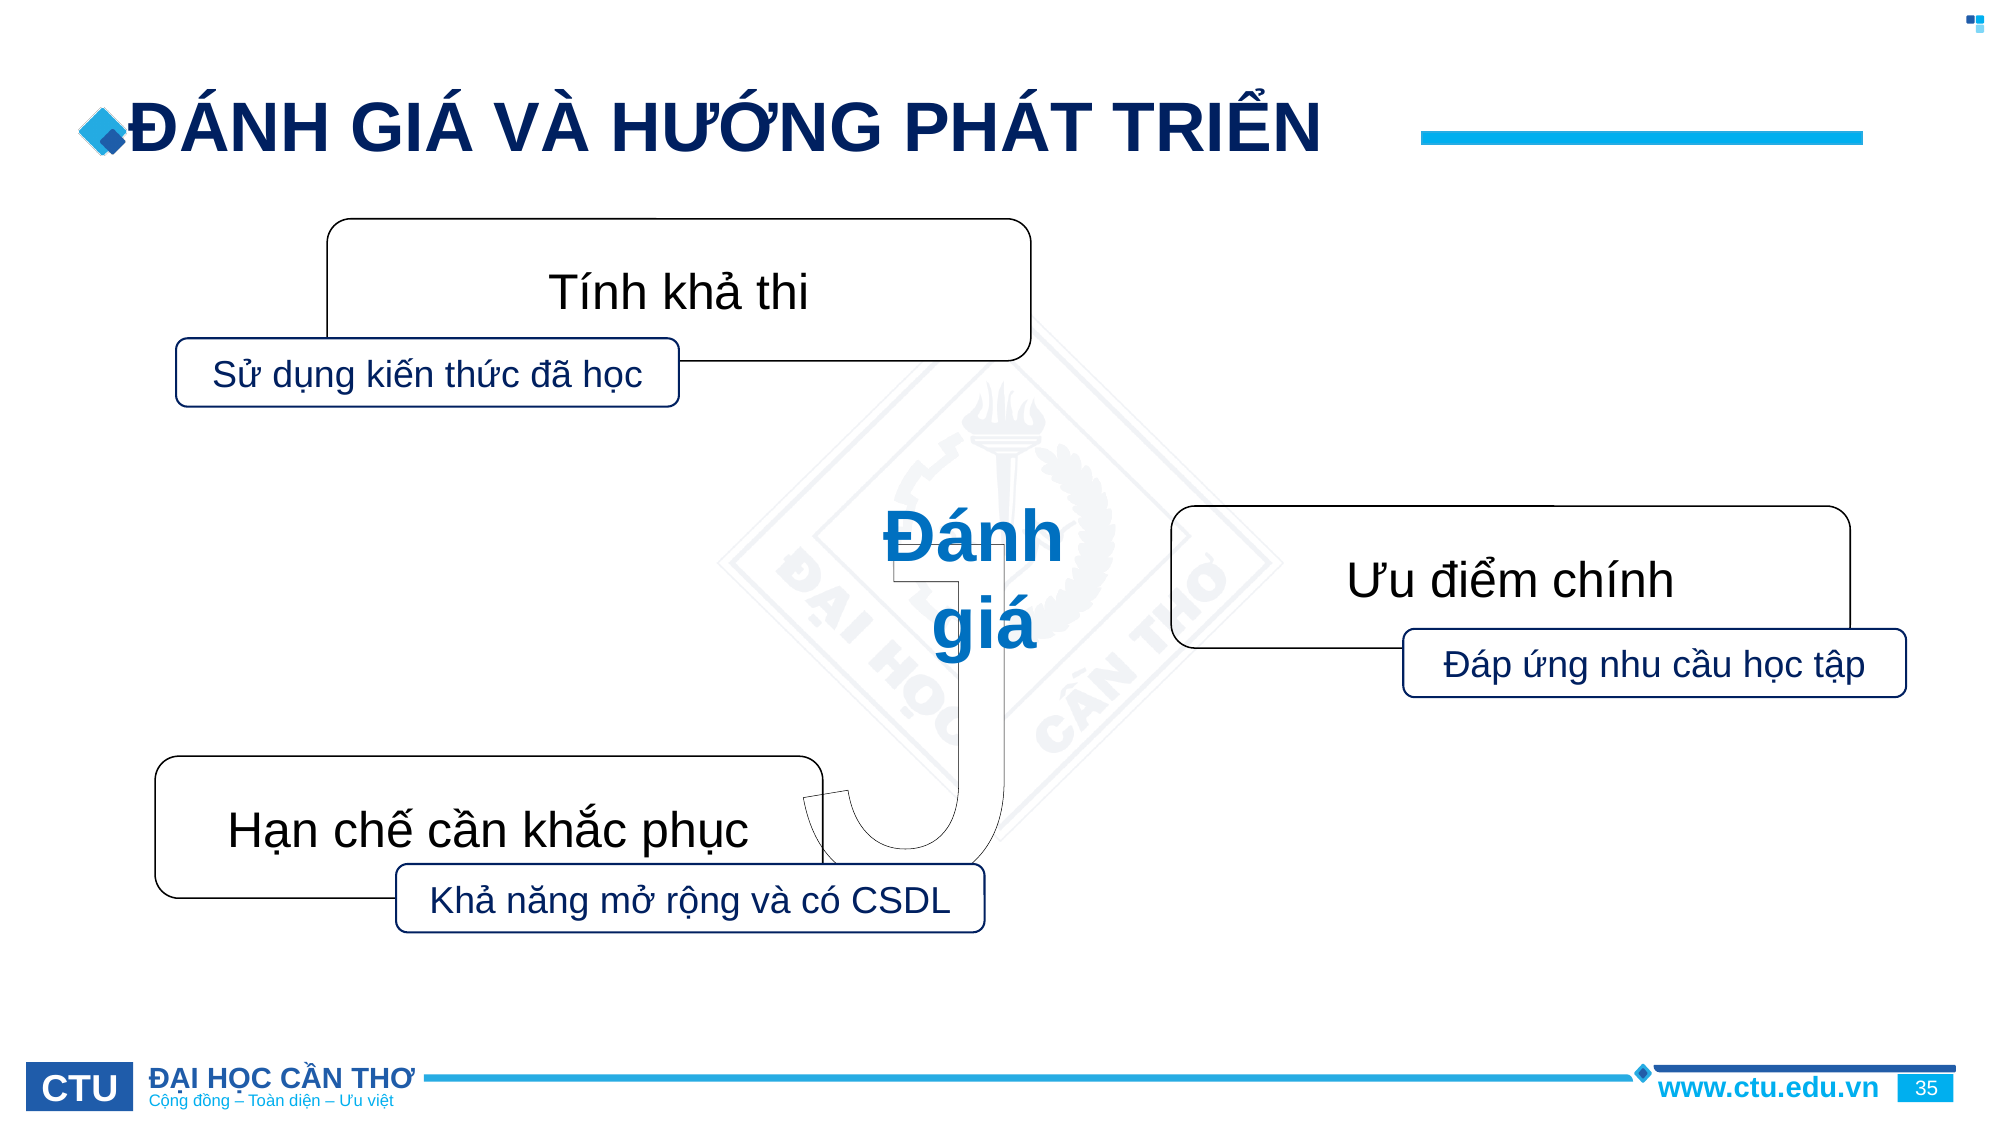

ĐÁNH GIÁ VÀ HƯỚNG PHÁT TRIỂN

Tính khả thi
Sử dụng kiến thức đã học
J
Đánh
giá
Ưu điểm chính
Đáp ứng nhu cầu học tập
Hạn chế cần khắc phục
Khả năng mở rộng và có CSDL